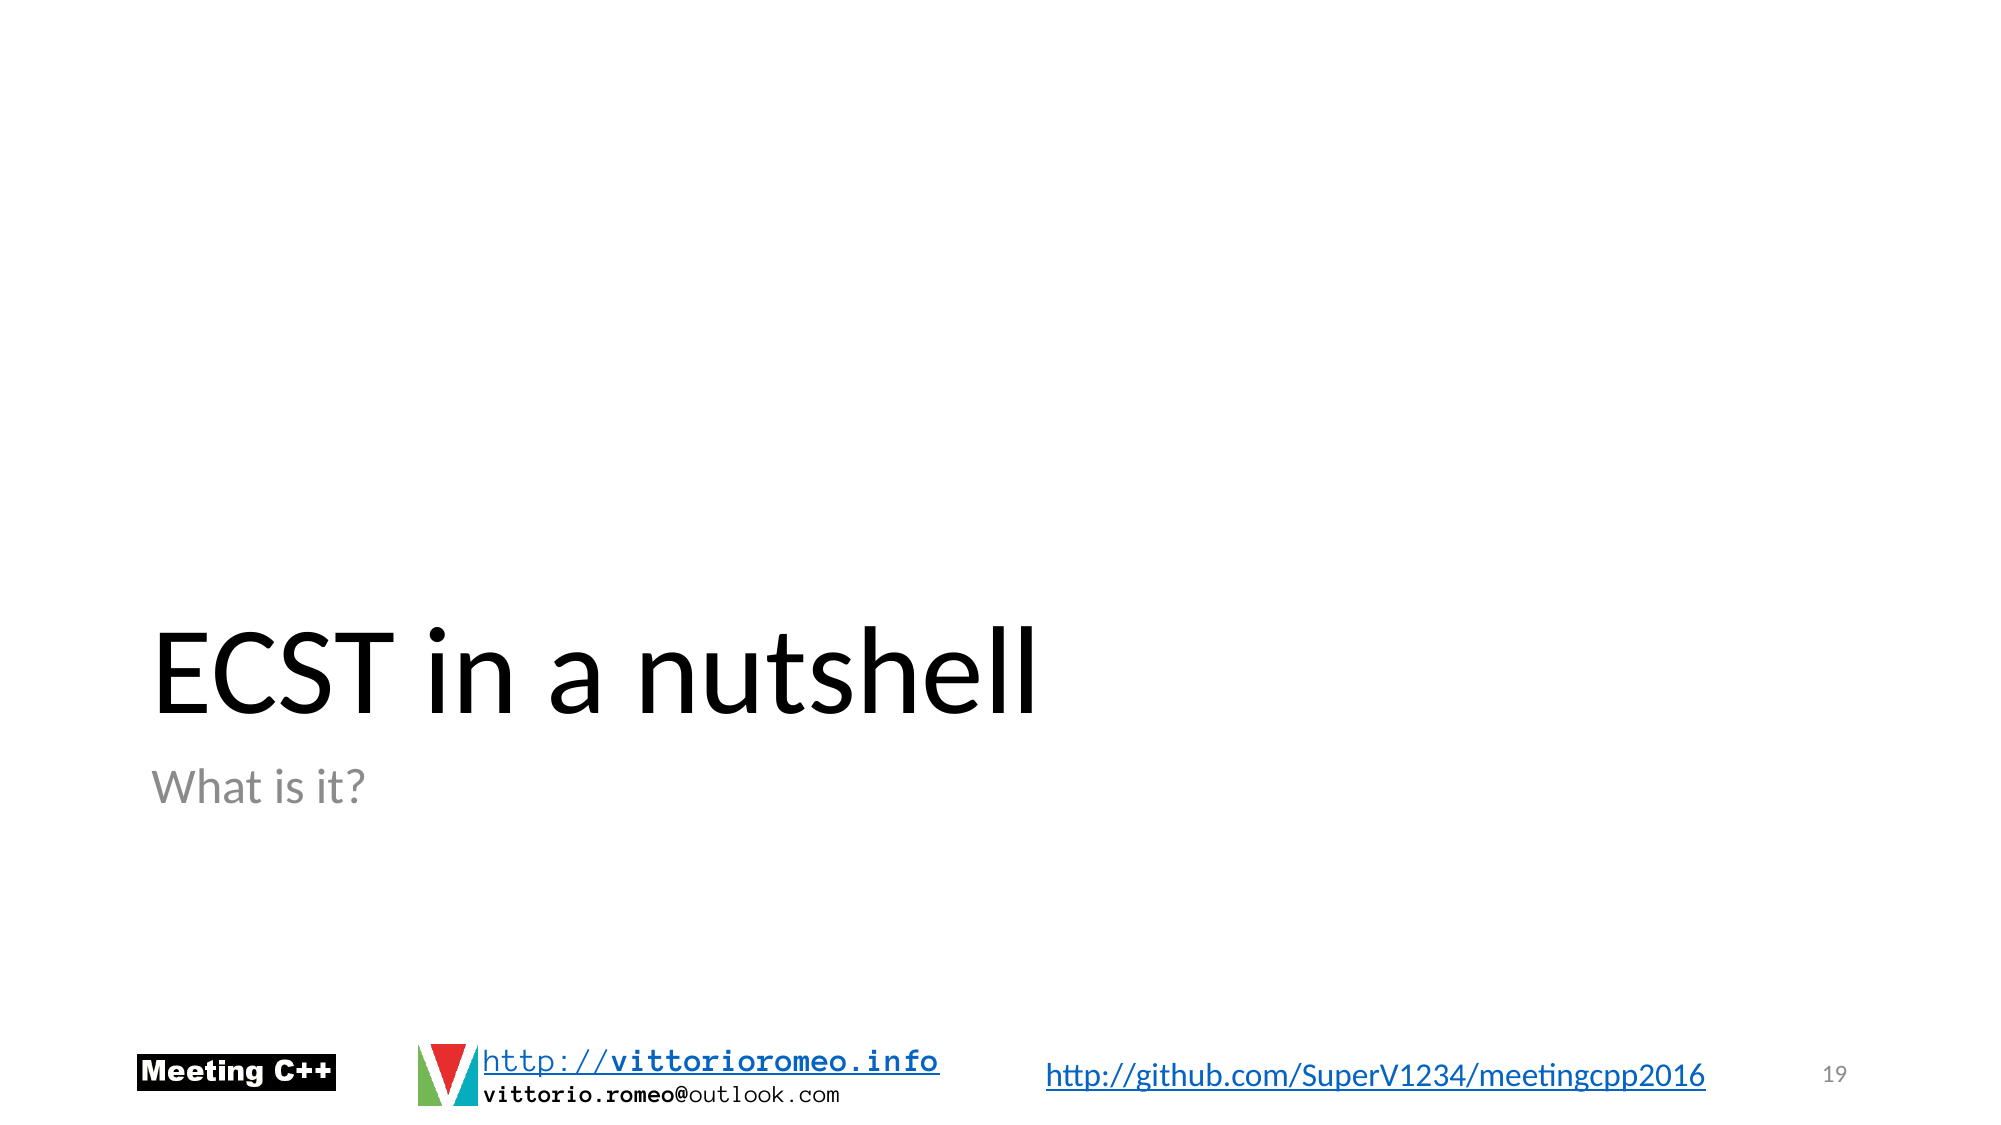

# ECST in a nutshell
What is it?
19